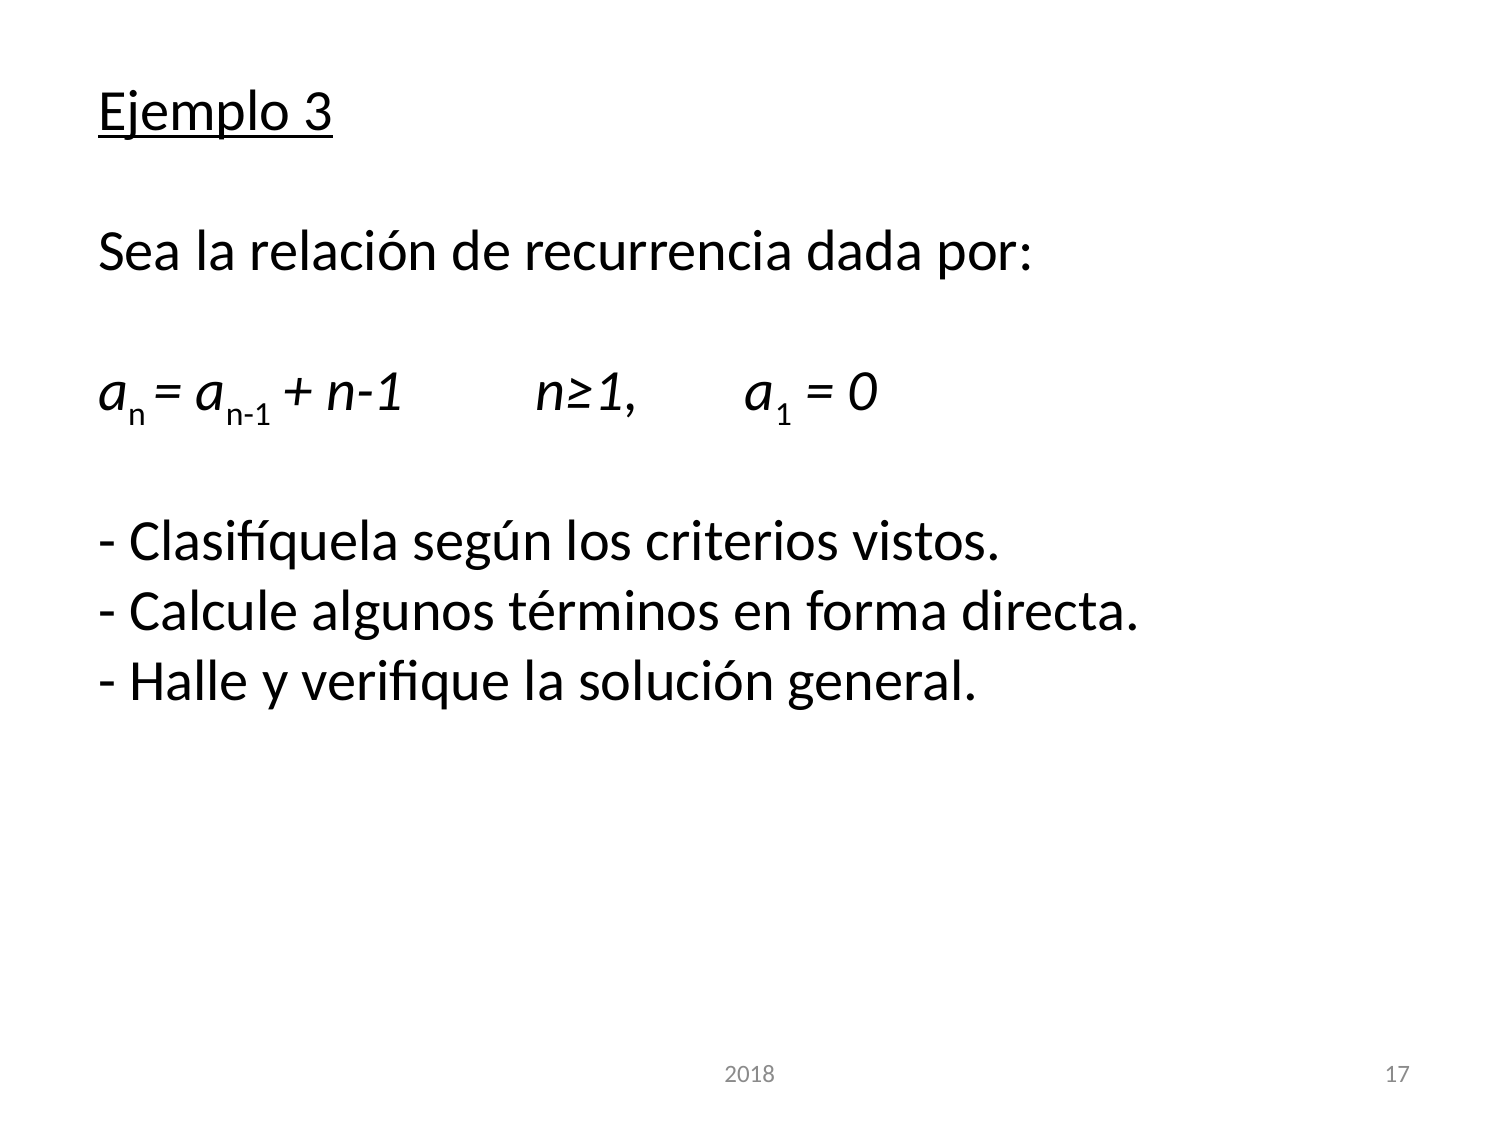

Ejemplo 3

Sea la relación de recurrencia dada por:

an = an-1 + n-1          n≥1,        a1 = 0

- Clasifíquela según los criterios vistos.
- Calcule algunos términos en forma directa.
- Halle y verifique la solución general.

2018
17